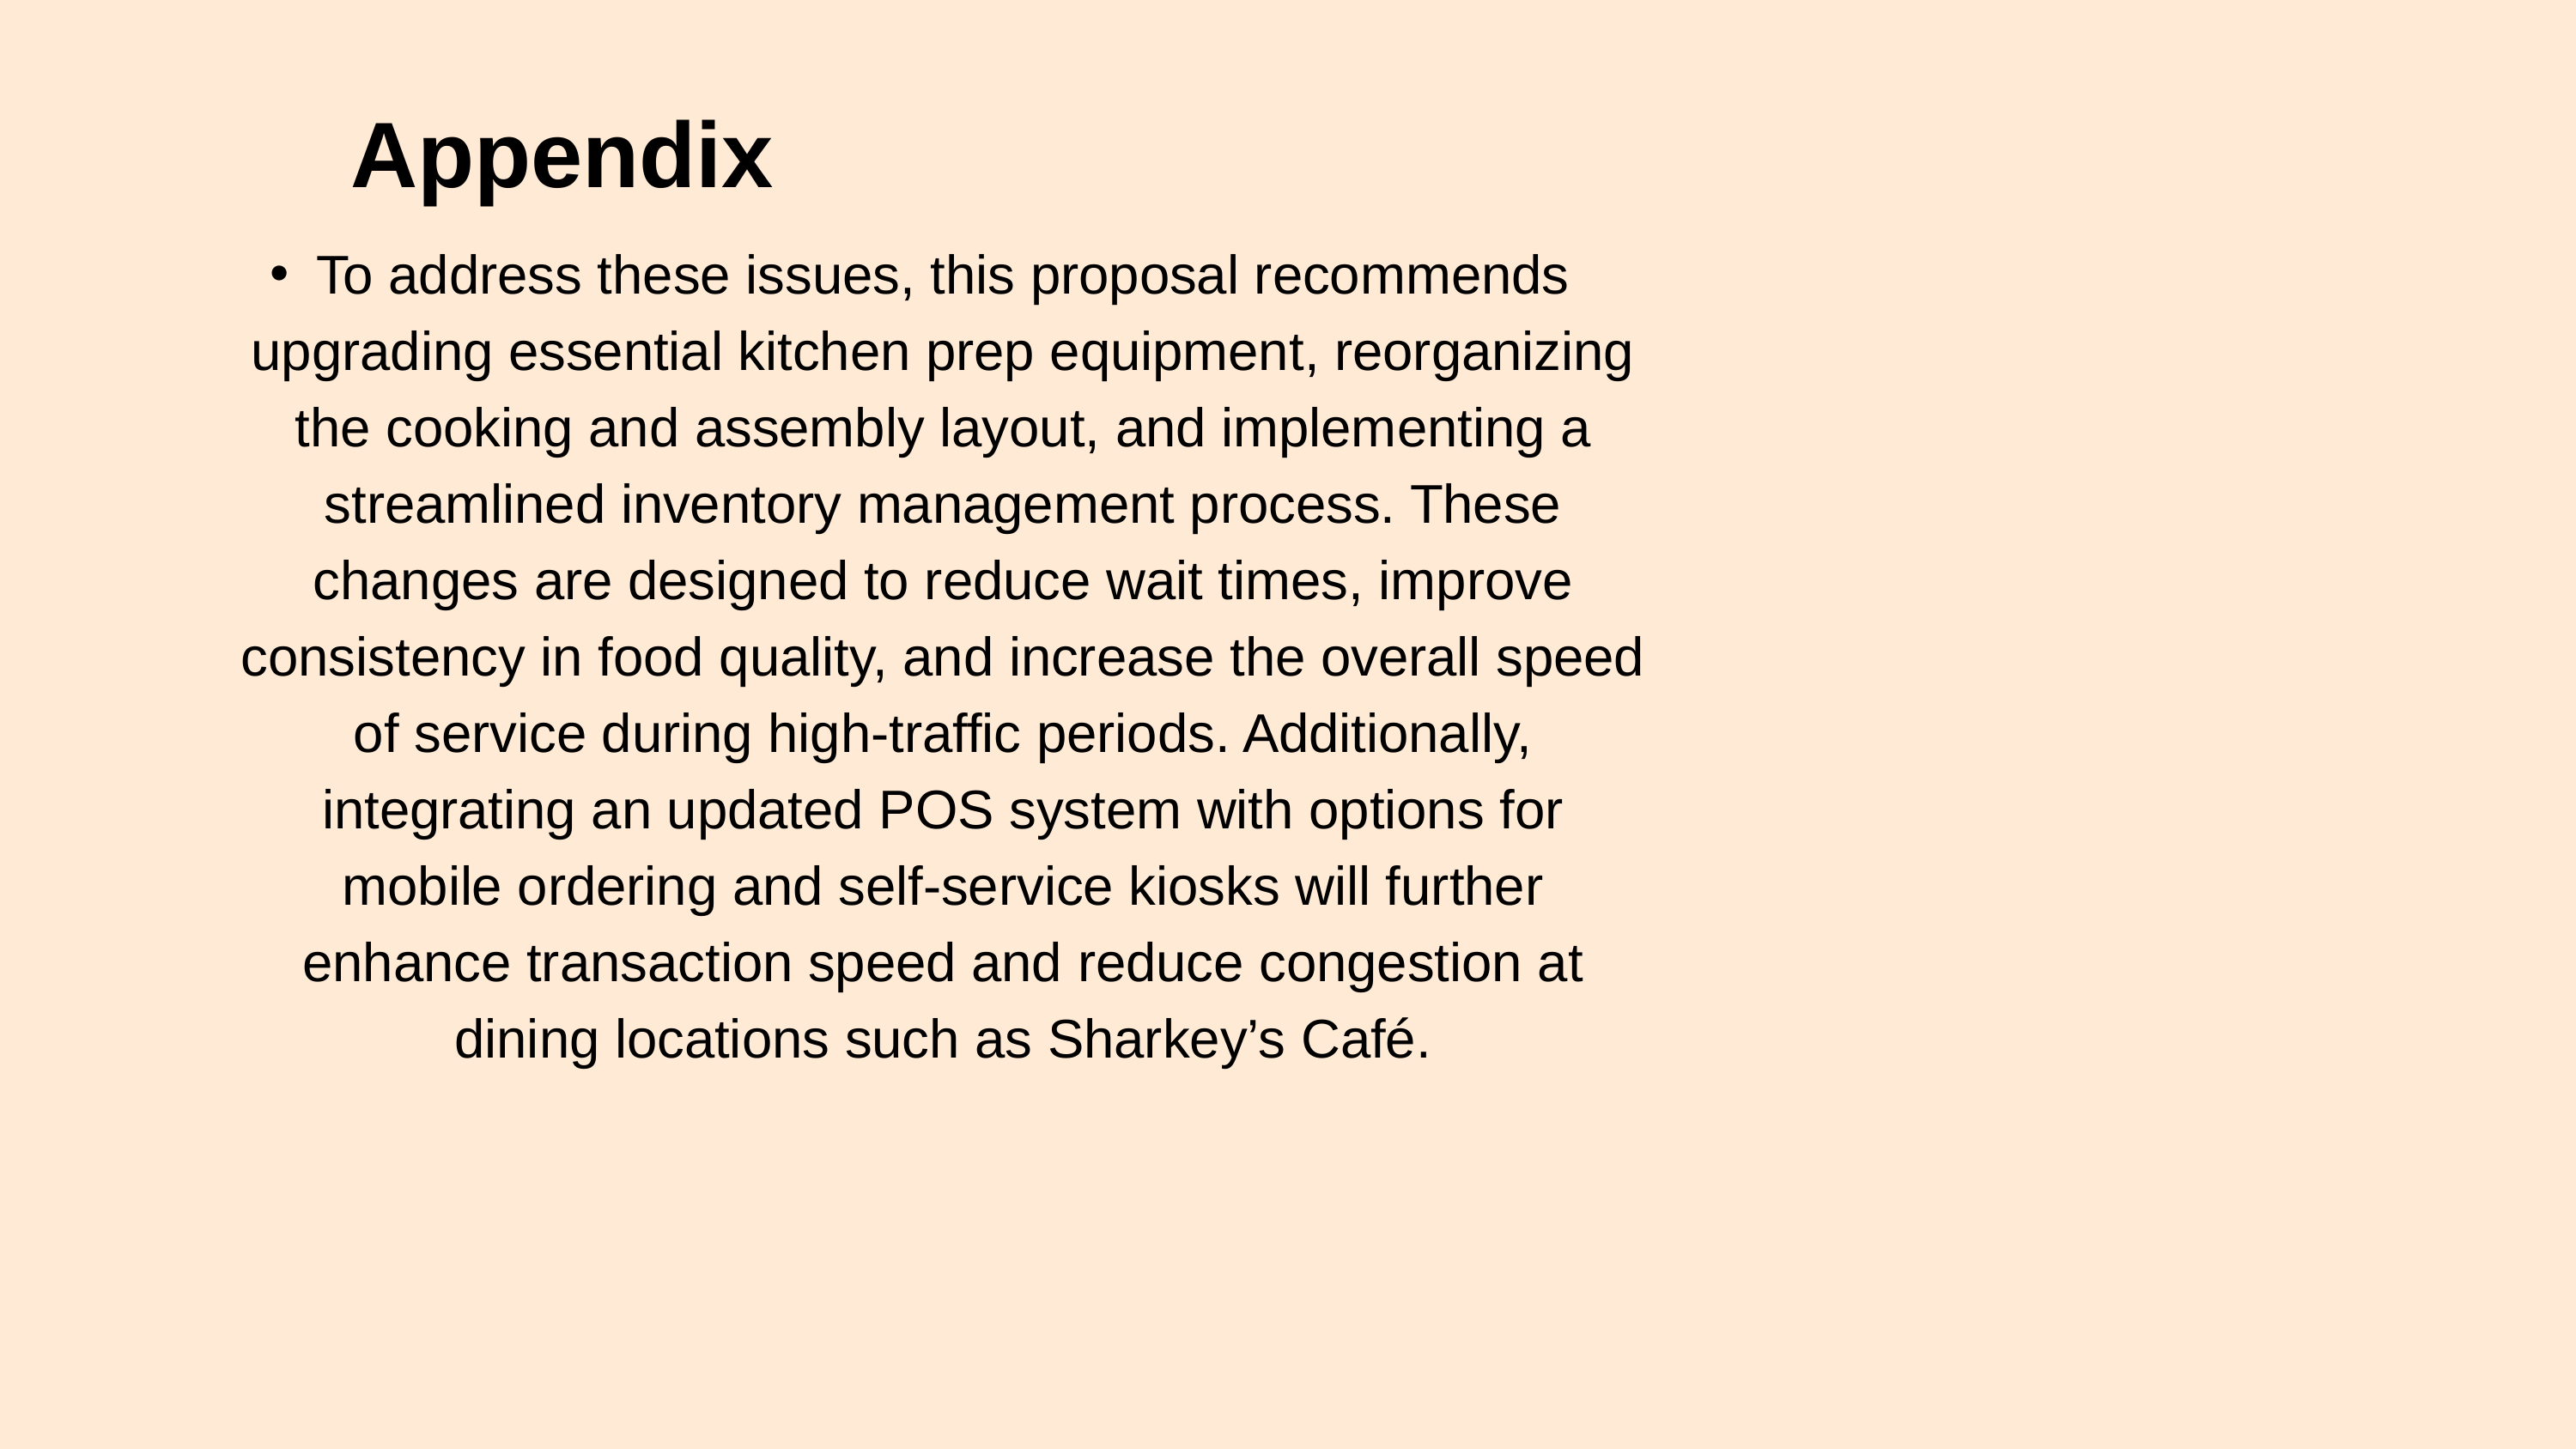

Appendix
To address these issues, this proposal recommends upgrading essential kitchen prep equipment, reorganizing the cooking and assembly layout, and implementing a streamlined inventory management process. These changes are designed to reduce wait times, improve consistency in food quality, and increase the overall speed of service during high-traffic periods. Additionally, integrating an updated POS system with options for mobile ordering and self-service kiosks will further enhance transaction speed and reduce congestion at dining locations such as Sharkey’s Café.